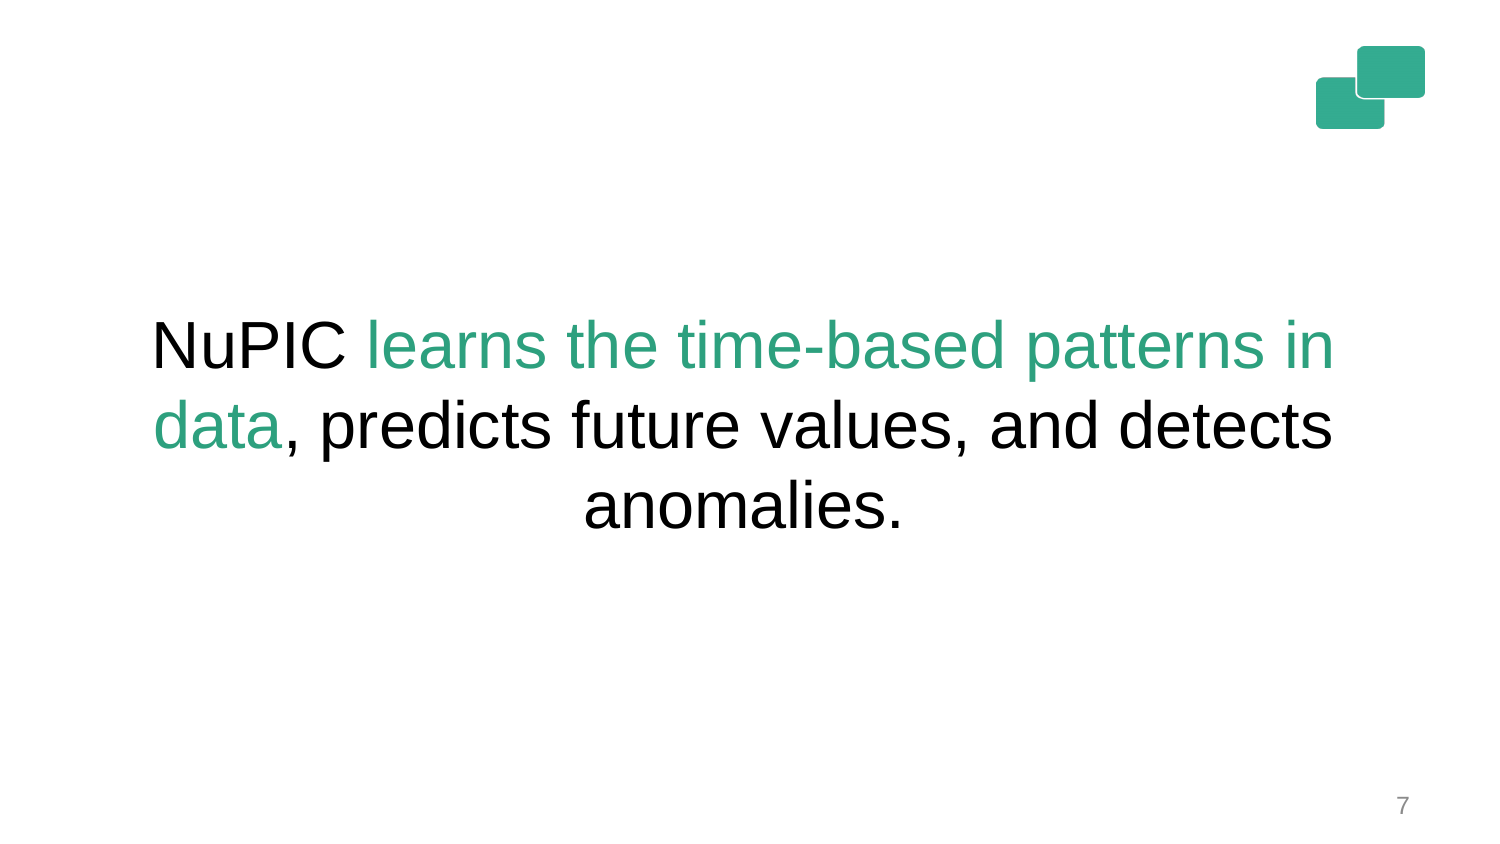

NuPIC learns the time-based patterns in data, predicts future values, and detects anomalies.
7